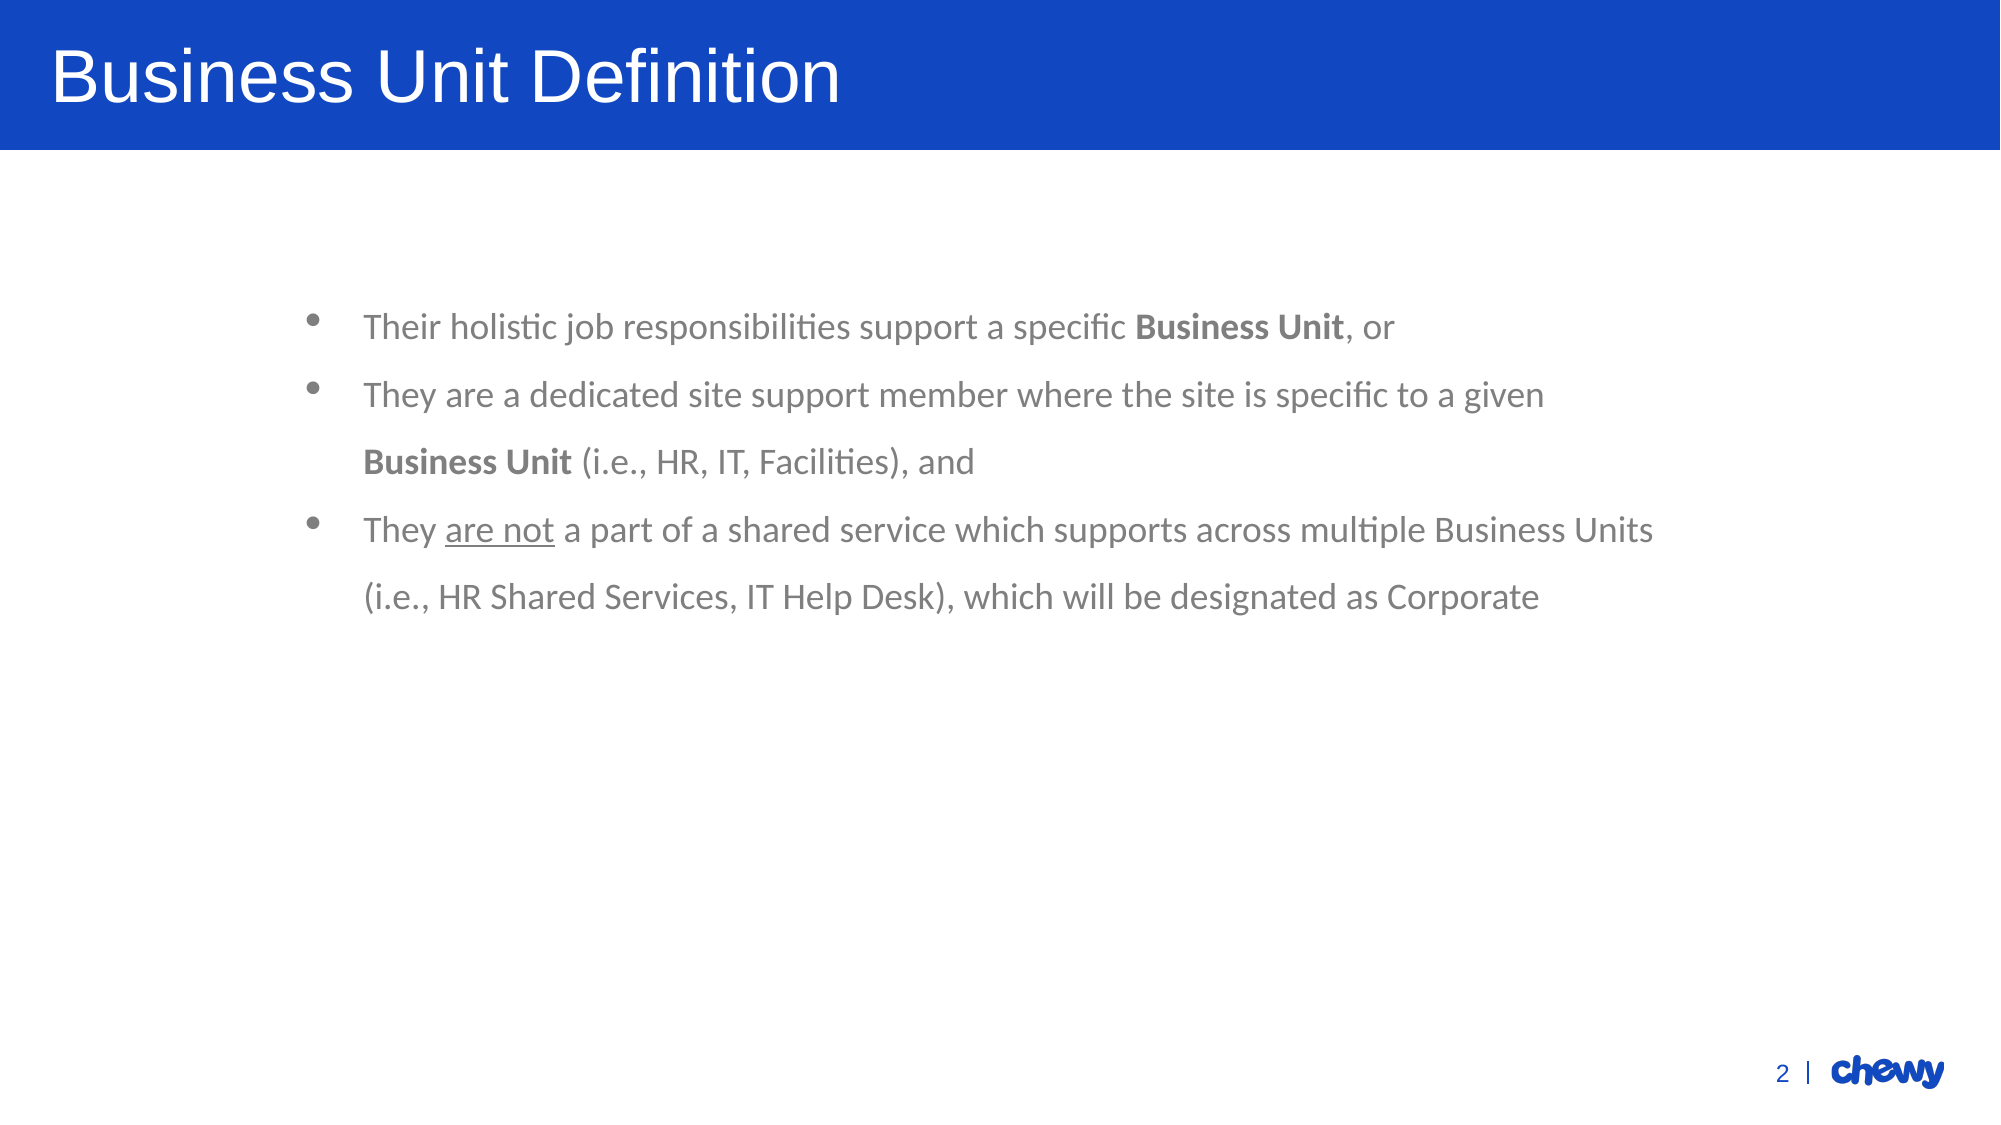

# Business Unit Definition
Their holistic job responsibilities support a specific Business Unit, or
They are a dedicated site support member where the site is specific to a given Business Unit (i.e., HR, IT, Facilities), and
They are not a part of a shared service which supports across multiple Business Units (i.e., HR Shared Services, IT Help Desk), which will be designated as Corporate